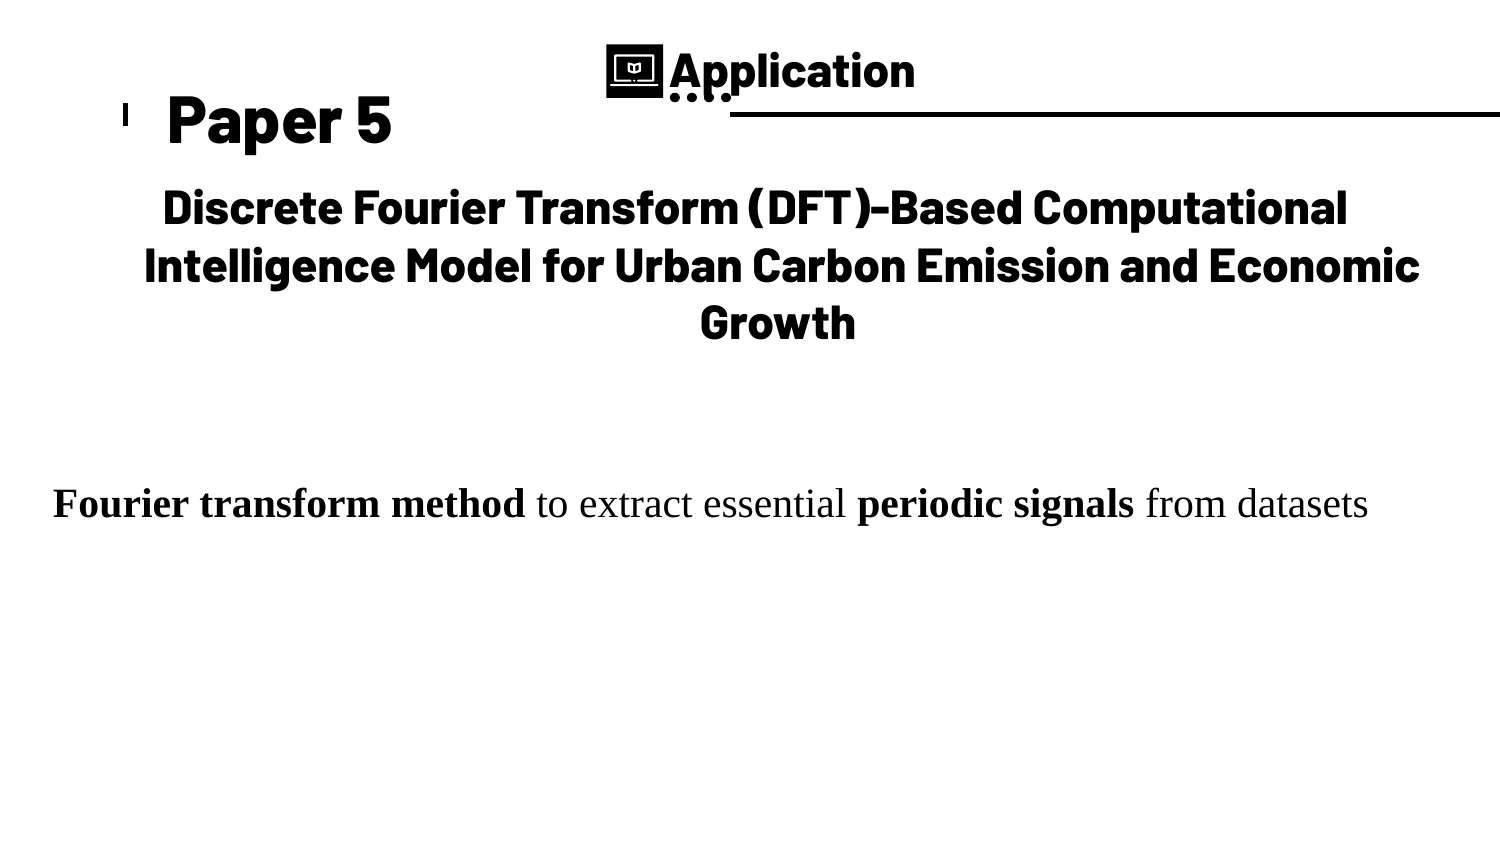

Application

# Paper 5

Discrete Fourier Transform (DFT)-Based Computational Intelligence Model for Urban Carbon Emission and Economic Growth

Fourier transform method to extract essential periodic signals from datasets